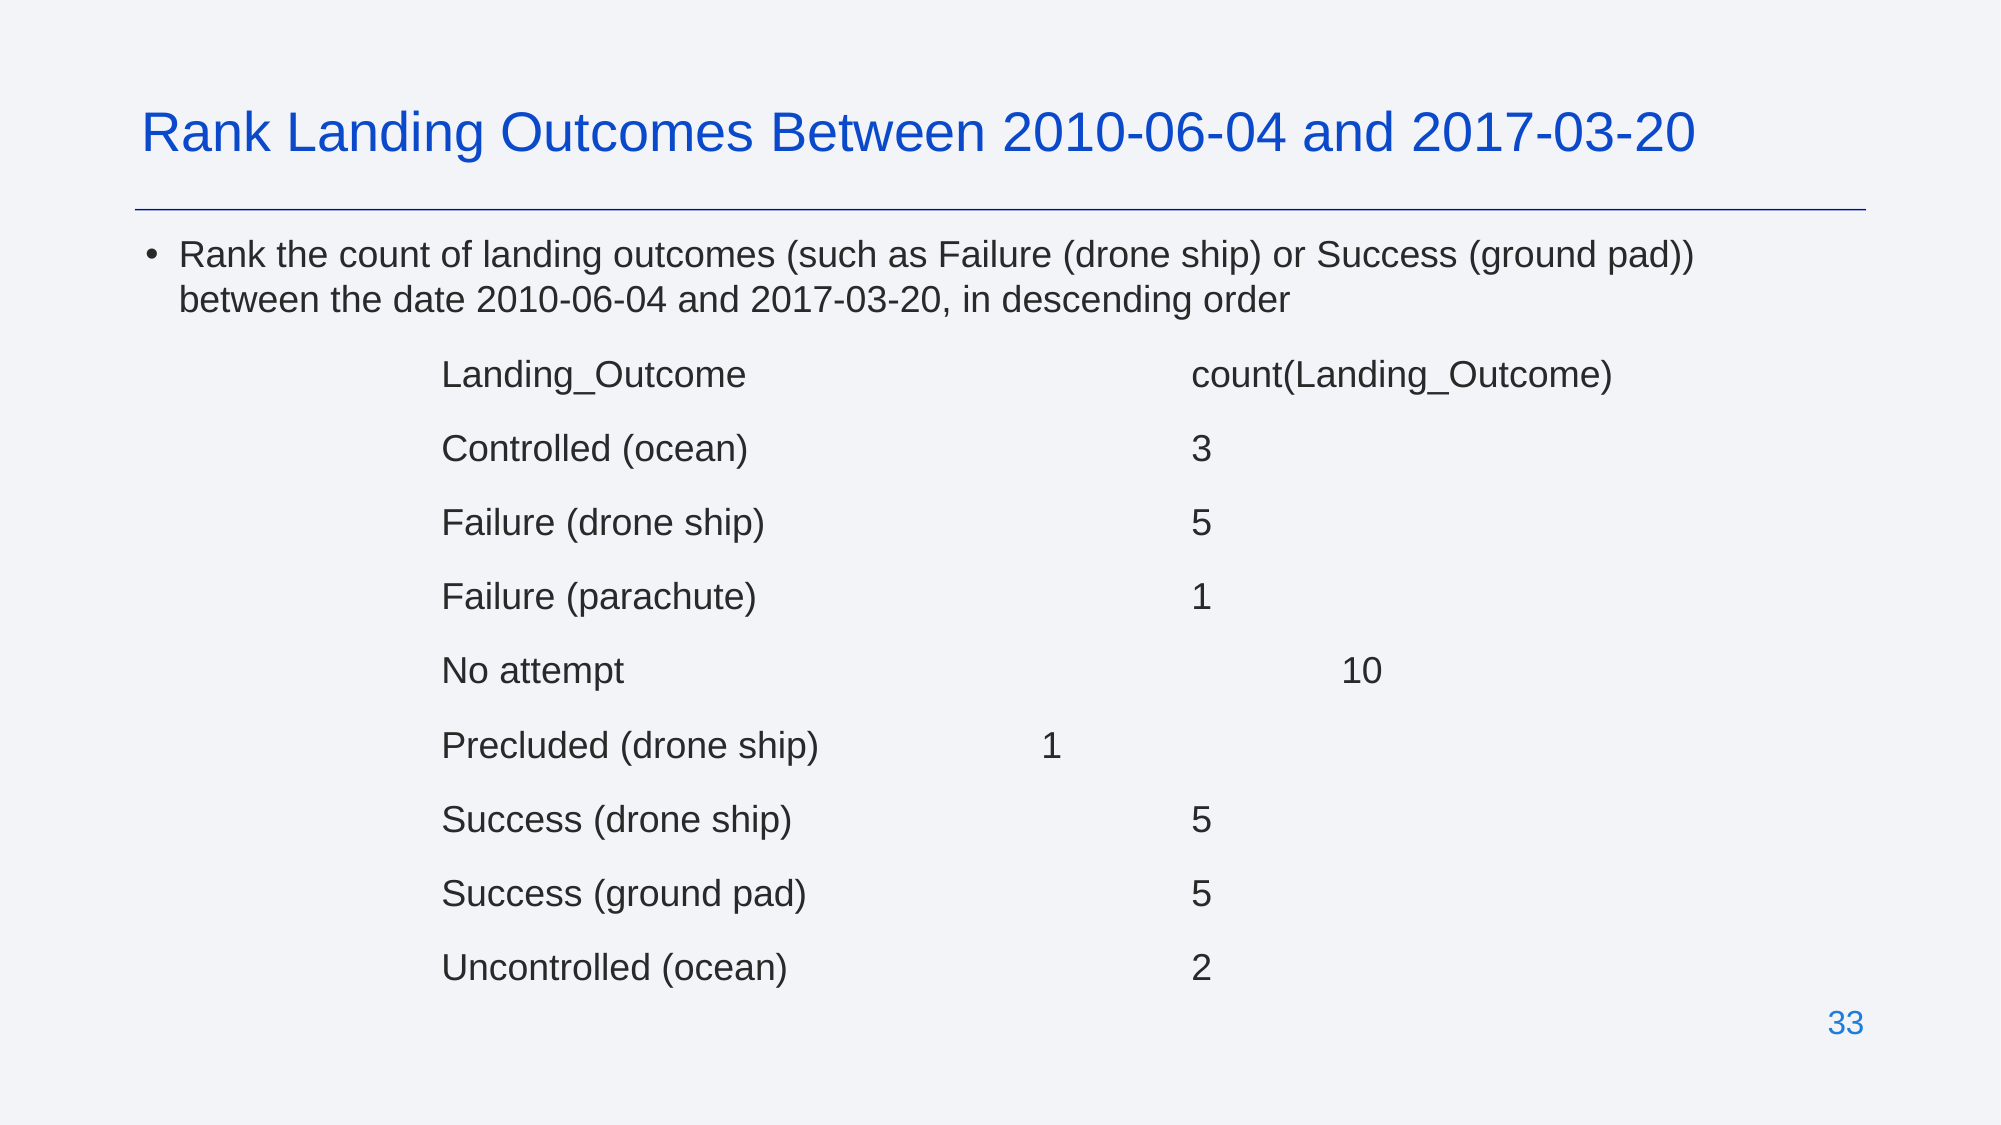

Rank Landing Outcomes Between 2010-06-04 and 2017-03-20
Rank the count of landing outcomes (such as Failure (drone ship) or Success (ground pad)) between the date 2010-06-04 and 2017-03-20, in descending order
Landing_Outcome			count(Landing_Outcome)
Controlled (ocean)			3
Failure (drone ship)			5
Failure (parachute)			1
No attempt					10
Precluded (drone ship)		1
Success (drone ship)			5
Success (ground pad)			5
Uncontrolled (ocean)			2

33